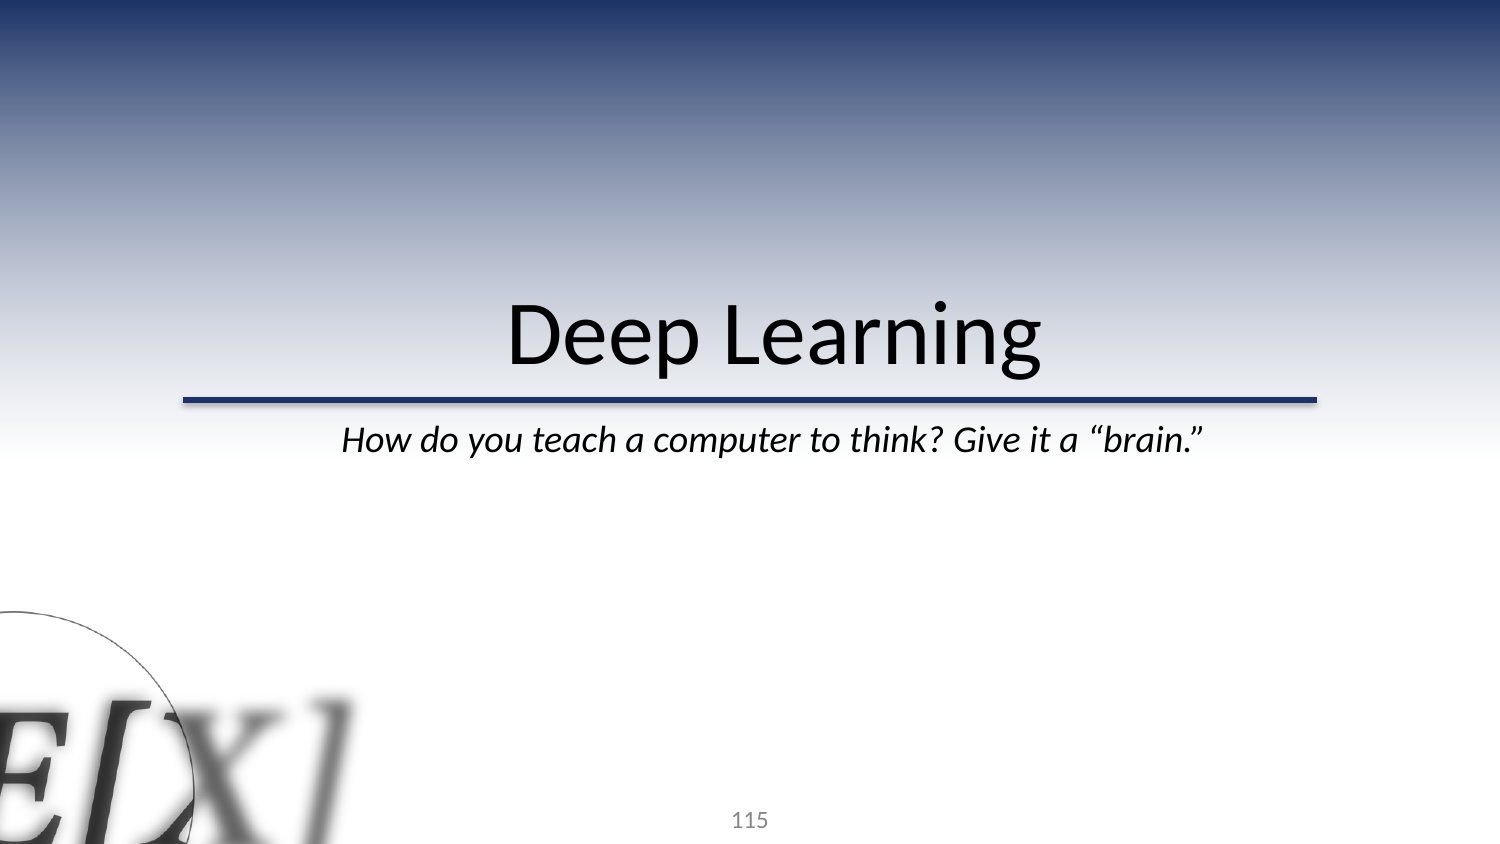

Deep Learning
How do you teach a computer to think? Give it a “brain.”
115